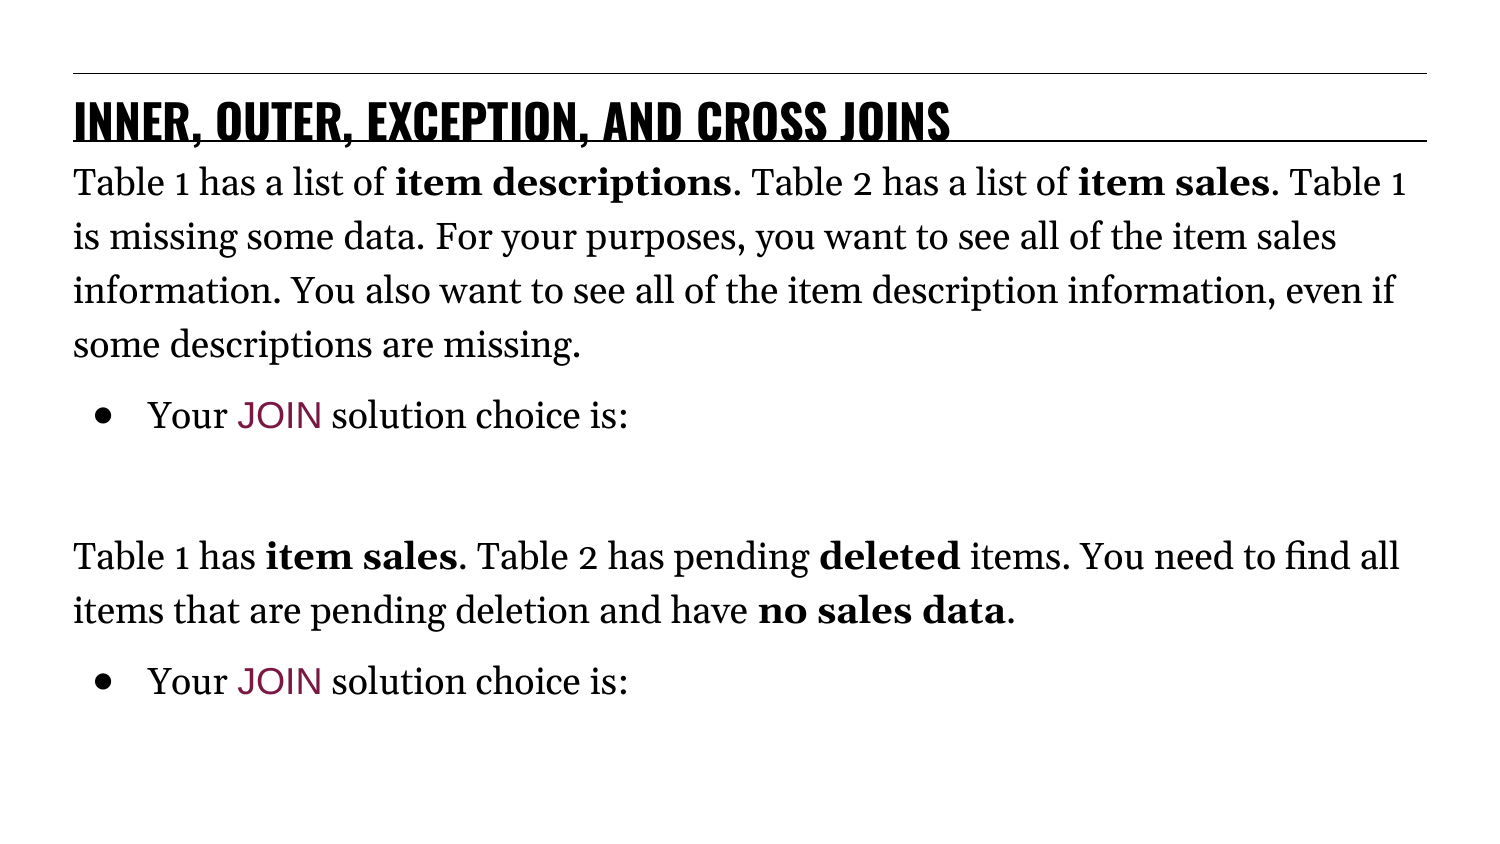

INNER, OUTER, EXCEPTION, AND CROSS JOINS
Table 1 has a list of item descriptions. Table 2 has a list of item sales. Table 1 is missing some data. For your purposes, you want to see all of the item sales information. You also want to see all of the item description information, even if some descriptions are missing.
Your JOIN solution choice is:

Table 1 has item sales. Table 2 has pending deleted items. You need to find all items that are pending deletion and have no sales data.
Your JOIN solution choice is: